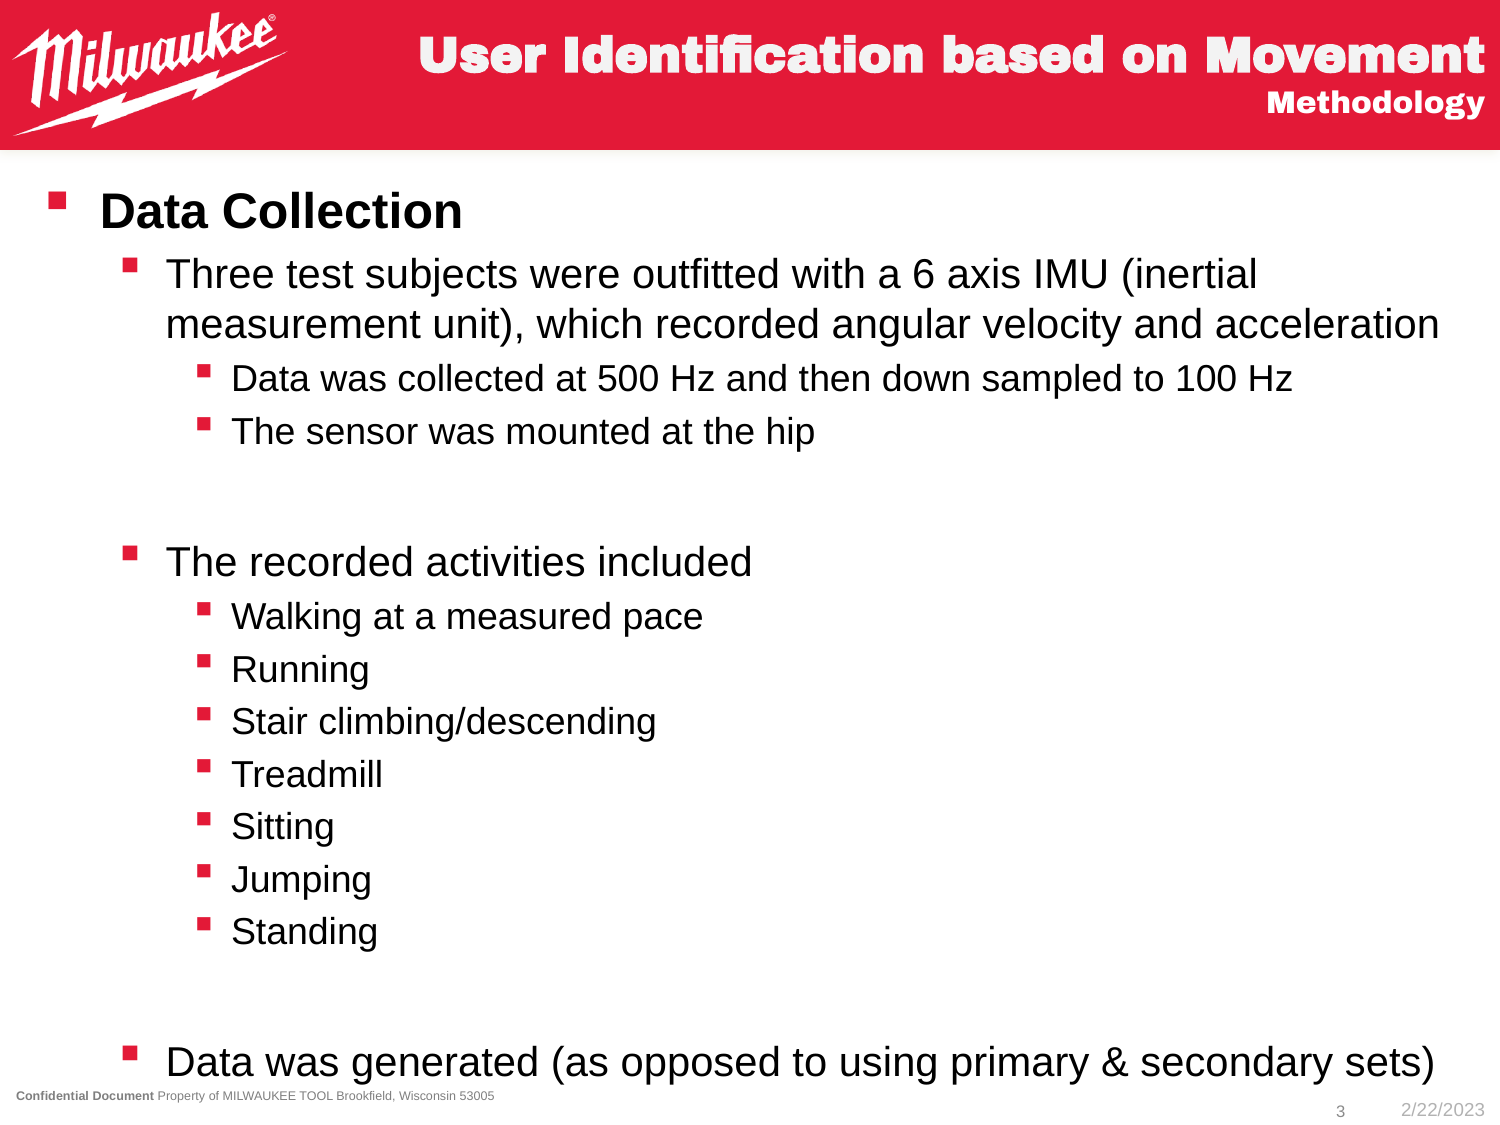

# User Identification based on Movement
Methodology
Data Collection
Three test subjects were outfitted with a 6 axis IMU (inertial measurement unit), which recorded angular velocity and acceleration
Data was collected at 500 Hz and then down sampled to 100 Hz
The sensor was mounted at the hip

The recorded activities included
Walking at a measured pace
Running
Stair climbing/descending
Treadmill
Sitting
Jumping
Standing

Data was generated (as opposed to using primary & secondary sets)

3
2/22/2023